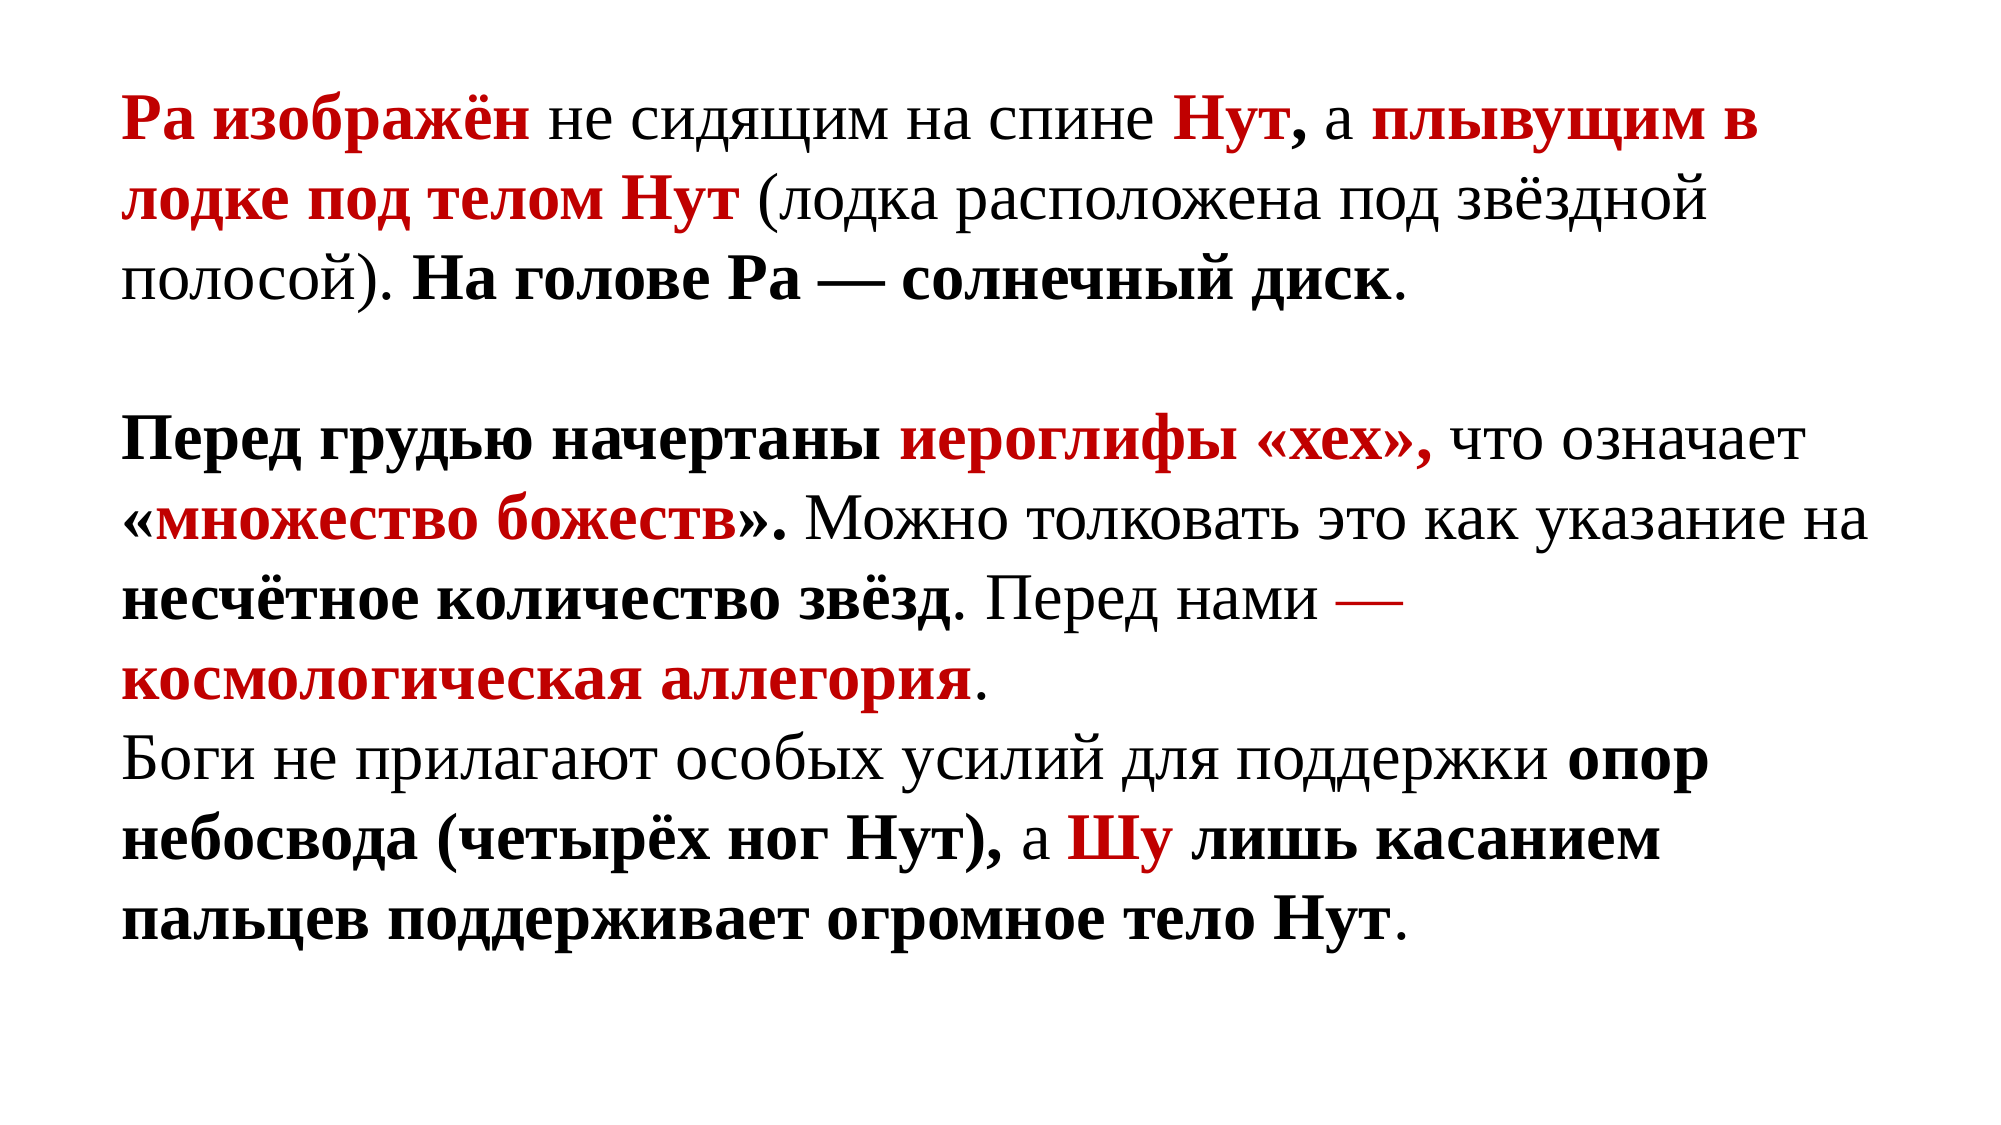

Ра изображён не сидящим на спине Нут, а плывущим в лодке под телом Нут (лодка расположена под звёздной полосой). На голове Ра — солнечный диск.

Перед грудью начертаны иероглифы «хех», что означает «множество божеств». Можно толковать это как указание на несчётное количество звёзд. Перед нами — космологическая аллегория.
Боги не прилагают особых усилий для поддержки опор небосвода (четырёх ног Нут), а Шу лишь касанием пальцев поддерживает огромное тело Нут.